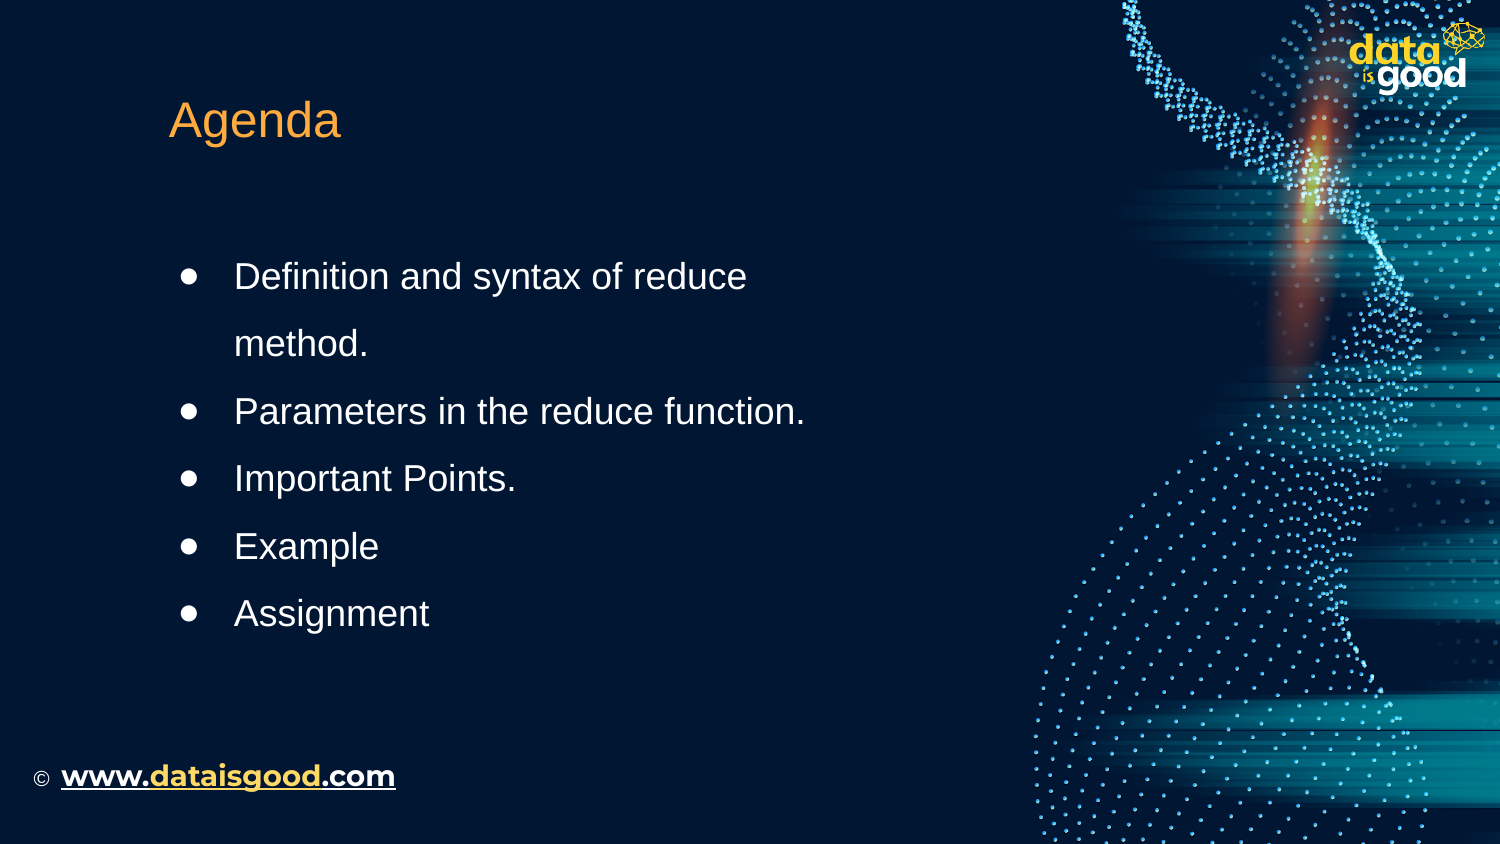

# Agenda
Definition and syntax of reduce method.
Parameters in the reduce function.
Important Points.
Example
Assignment